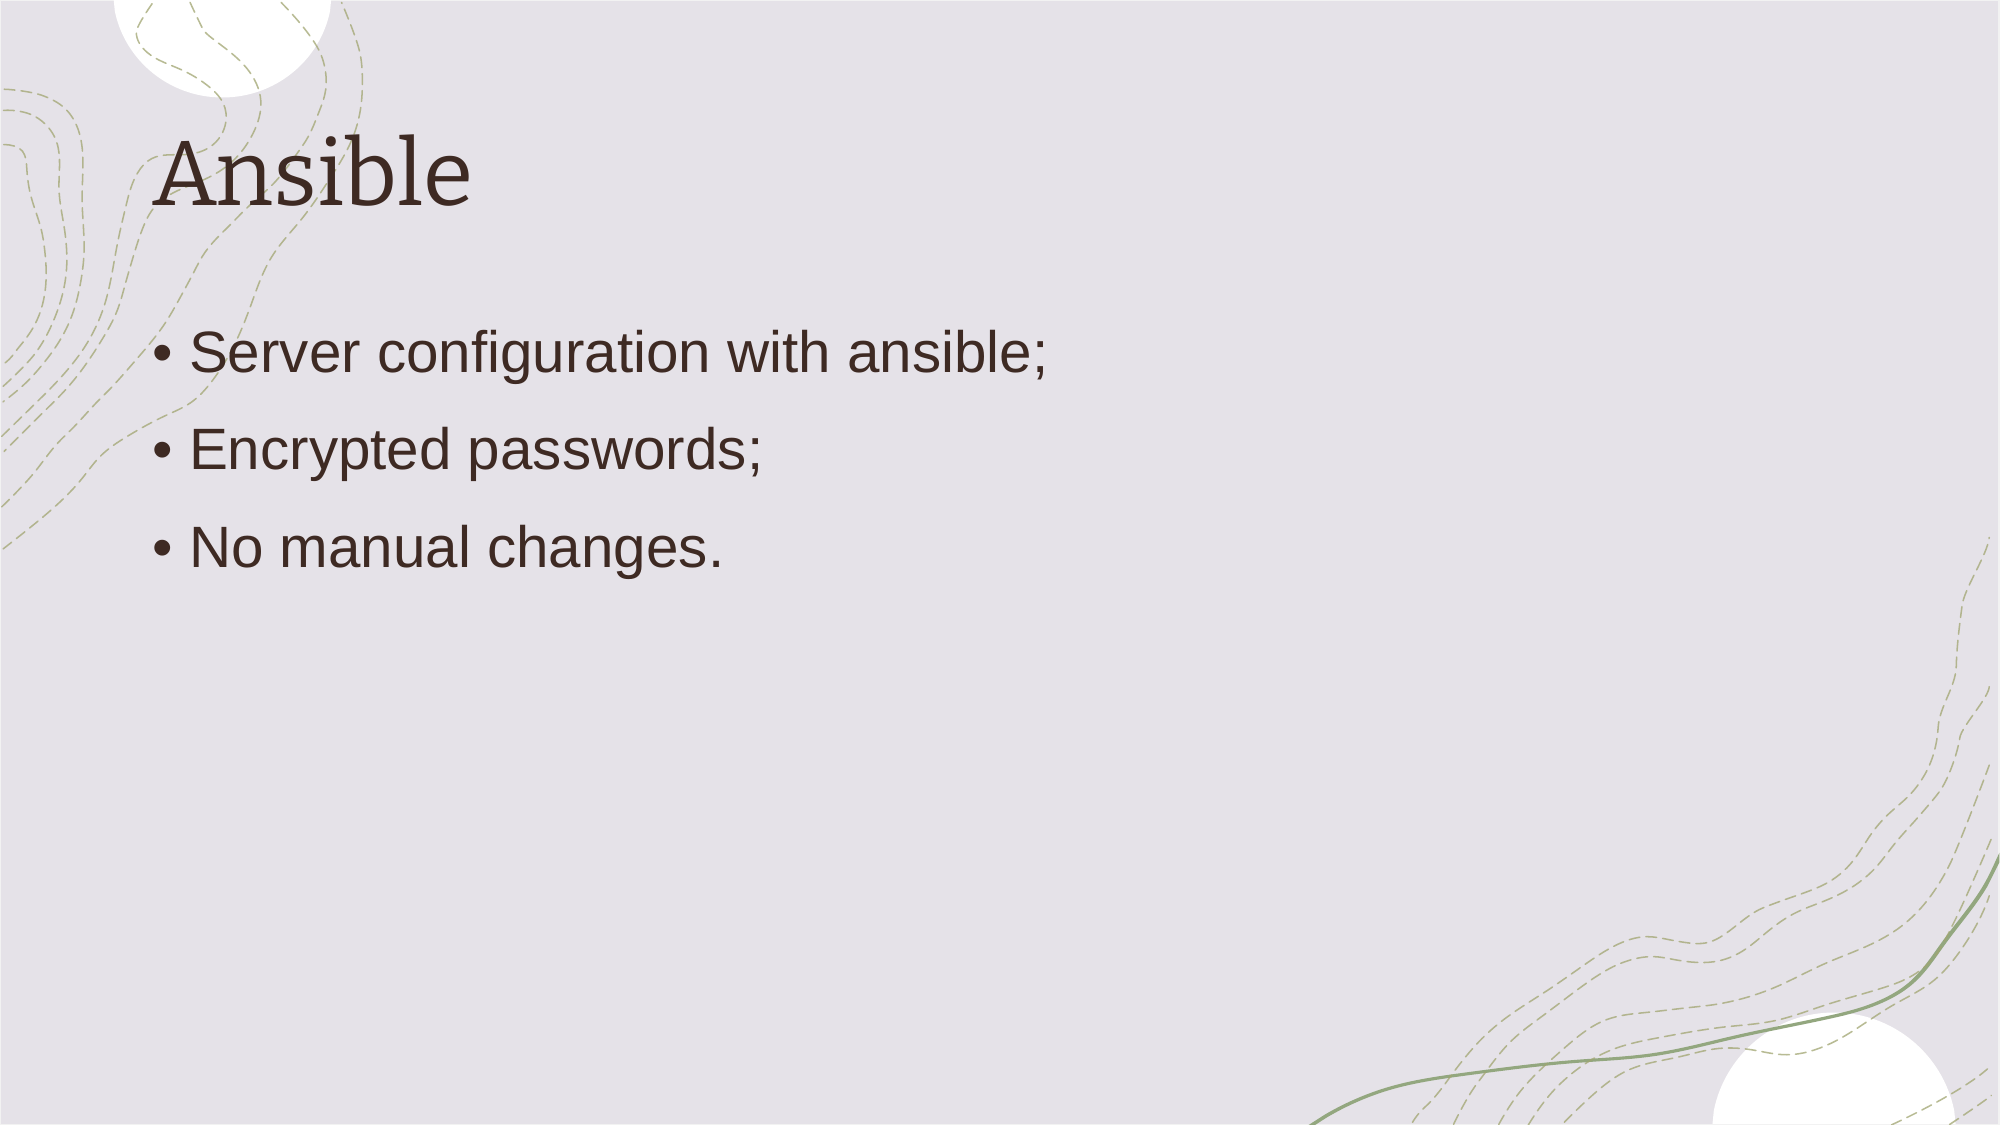

# Ansible
• Server configuration with ansible;
• Encrypted passwords;
• No manual changes.